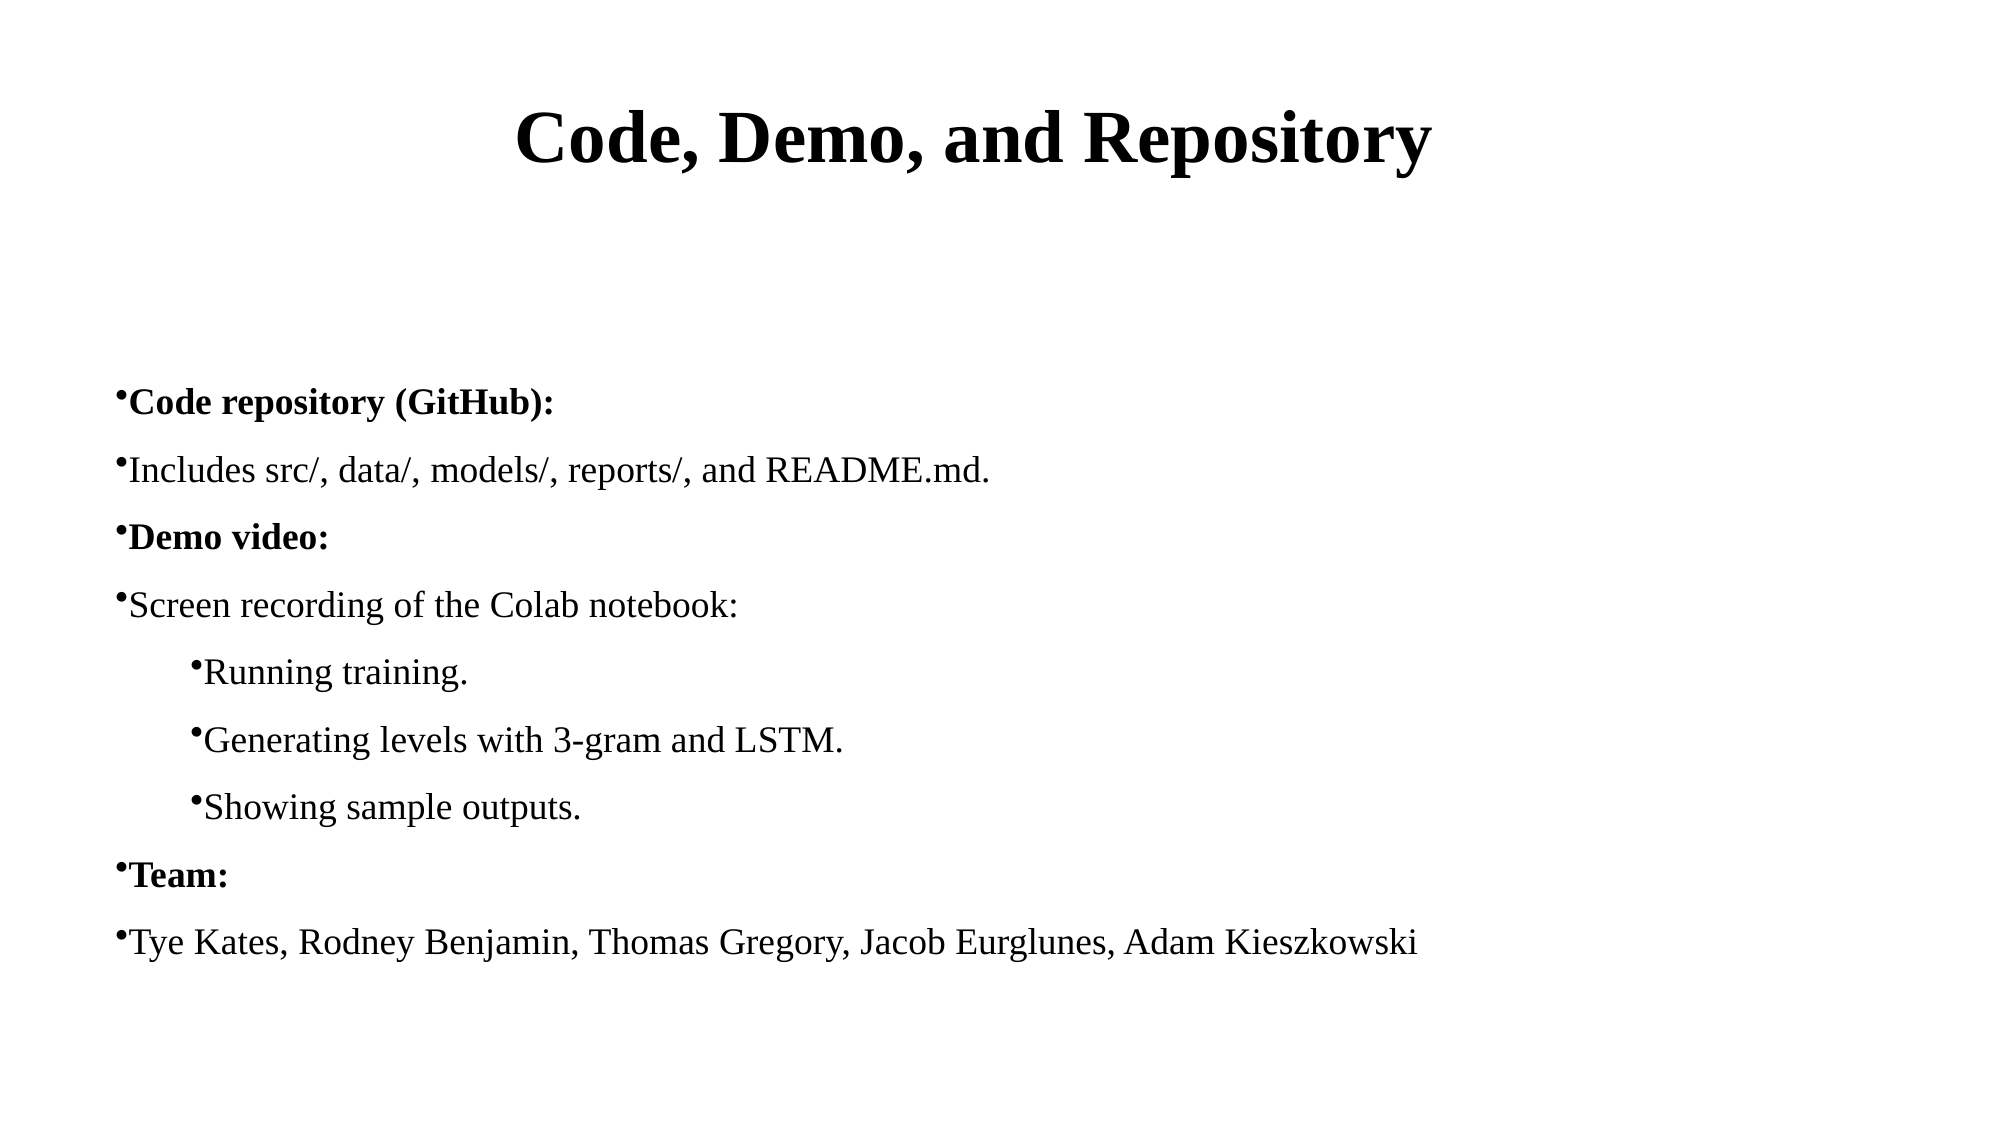

# Code, Demo, and Repository
Code repository (GitHub):
Includes src/, data/, models/, reports/, and README.md.
Demo video:
Screen recording of the Colab notebook:
Running training.
Generating levels with 3-gram and LSTM.
Showing sample outputs.
Team:
Tye Kates, Rodney Benjamin, Thomas Gregory, Jacob Eurglunes, Adam Kieszkowski